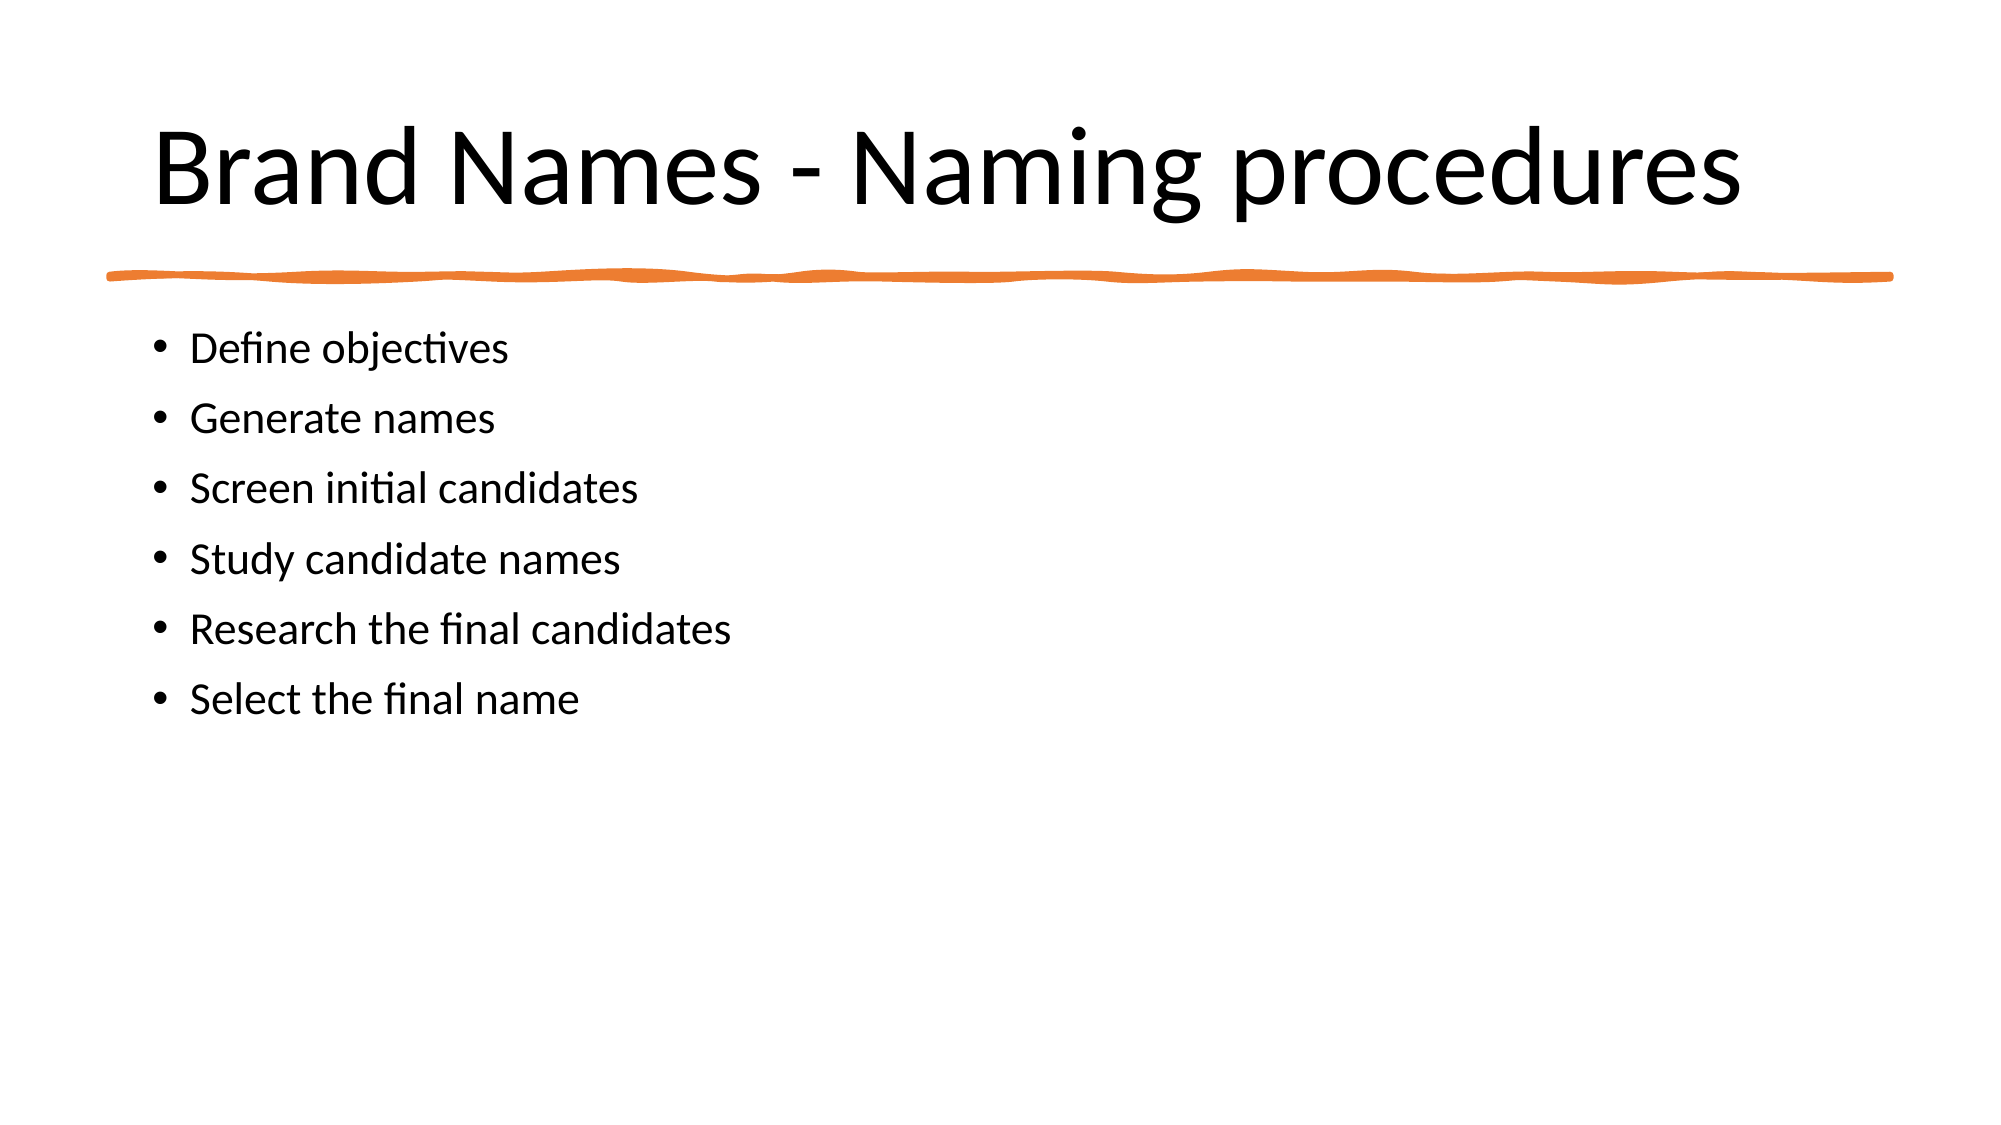

# Brand Names - Naming procedures

Define objectives
Generate names
Screen initial candidates
Study candidate names
Research the final candidates
Select the final name